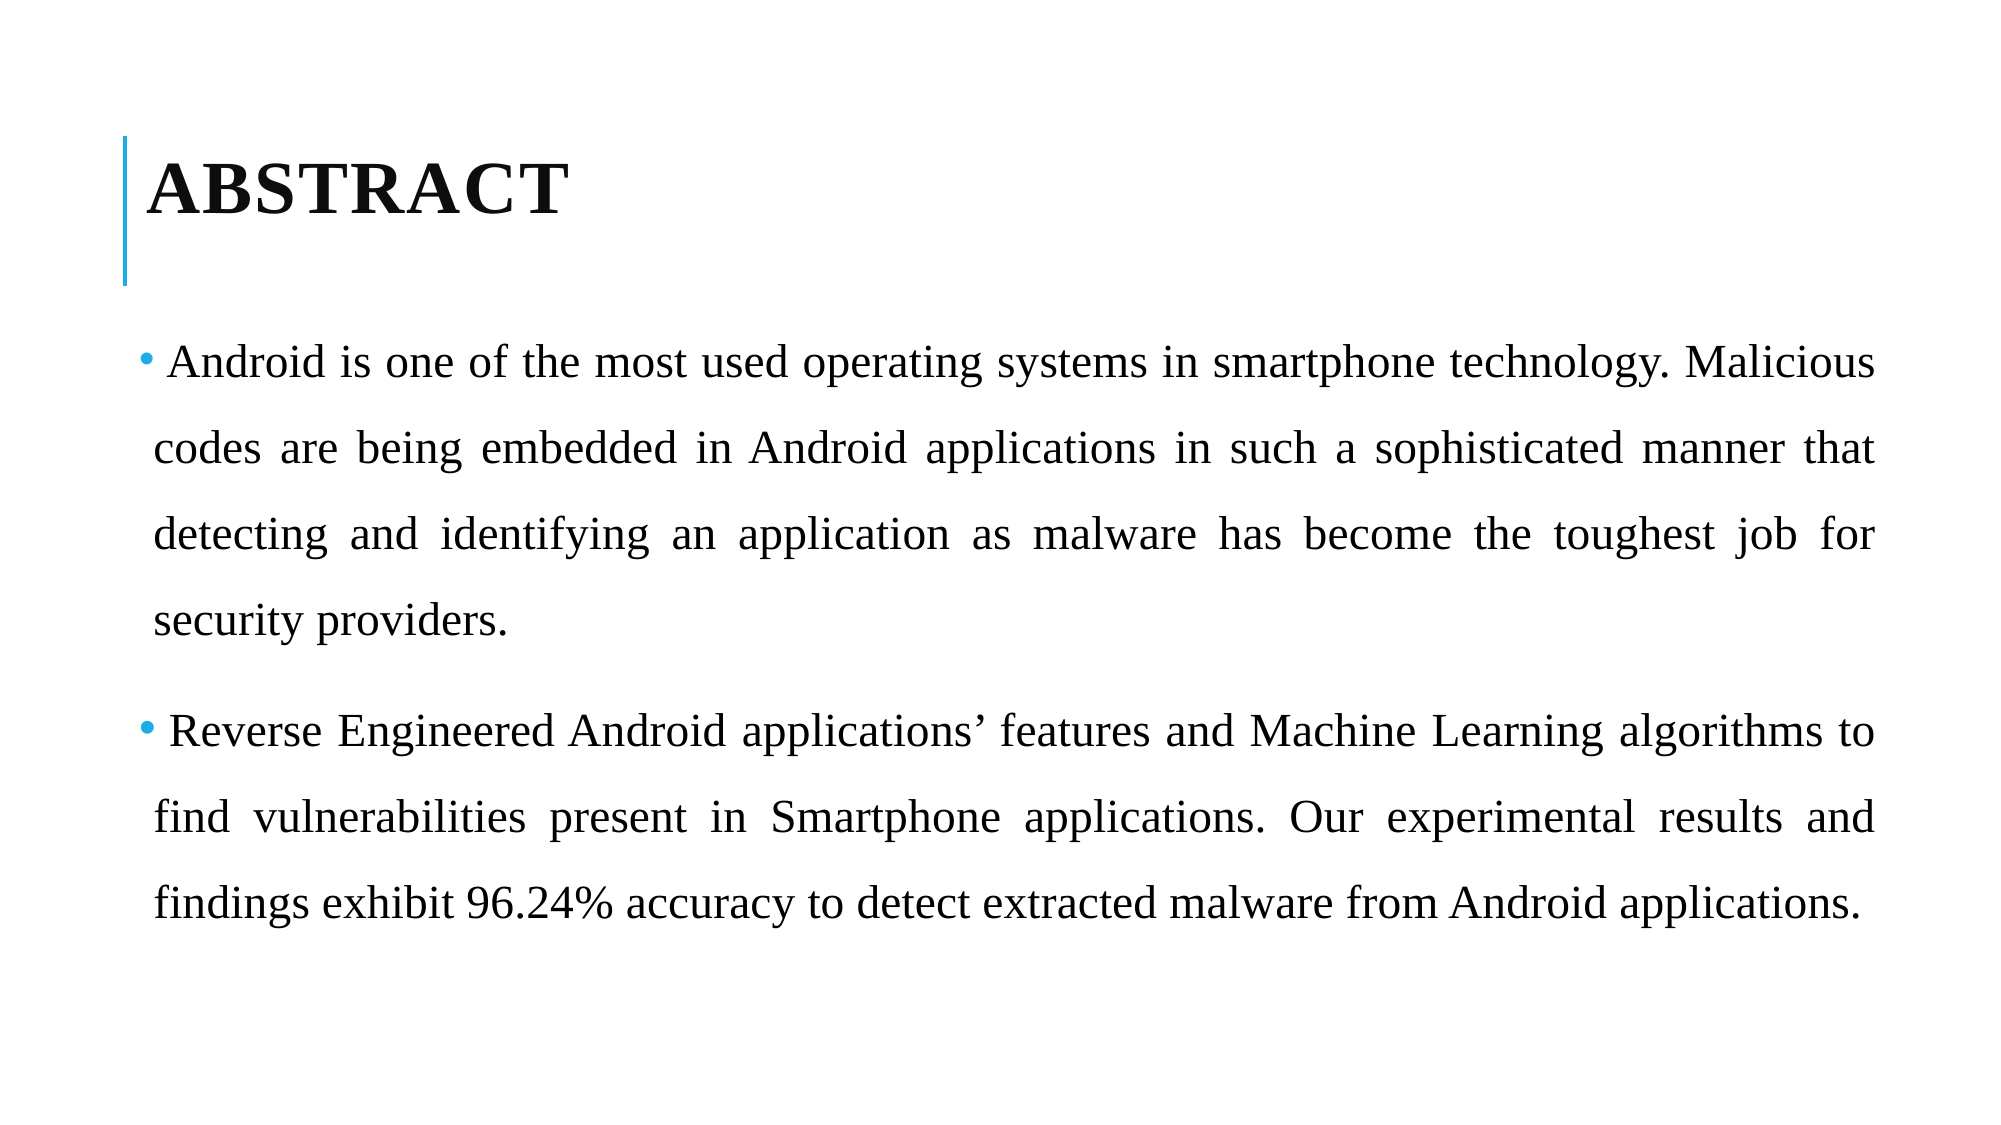

# ABSTRACT
 Android is one of the most used operating systems in smartphone technology. Malicious codes are being embedded in Android applications in such a sophisticated manner that detecting and identifying an application as malware has become the toughest job for security providers.
 Reverse Engineered Android applications’ features and Machine Learning algorithms to find vulnerabilities present in Smartphone applications. Our experimental results and findings exhibit 96.24% accuracy to detect extracted malware from Android applications.